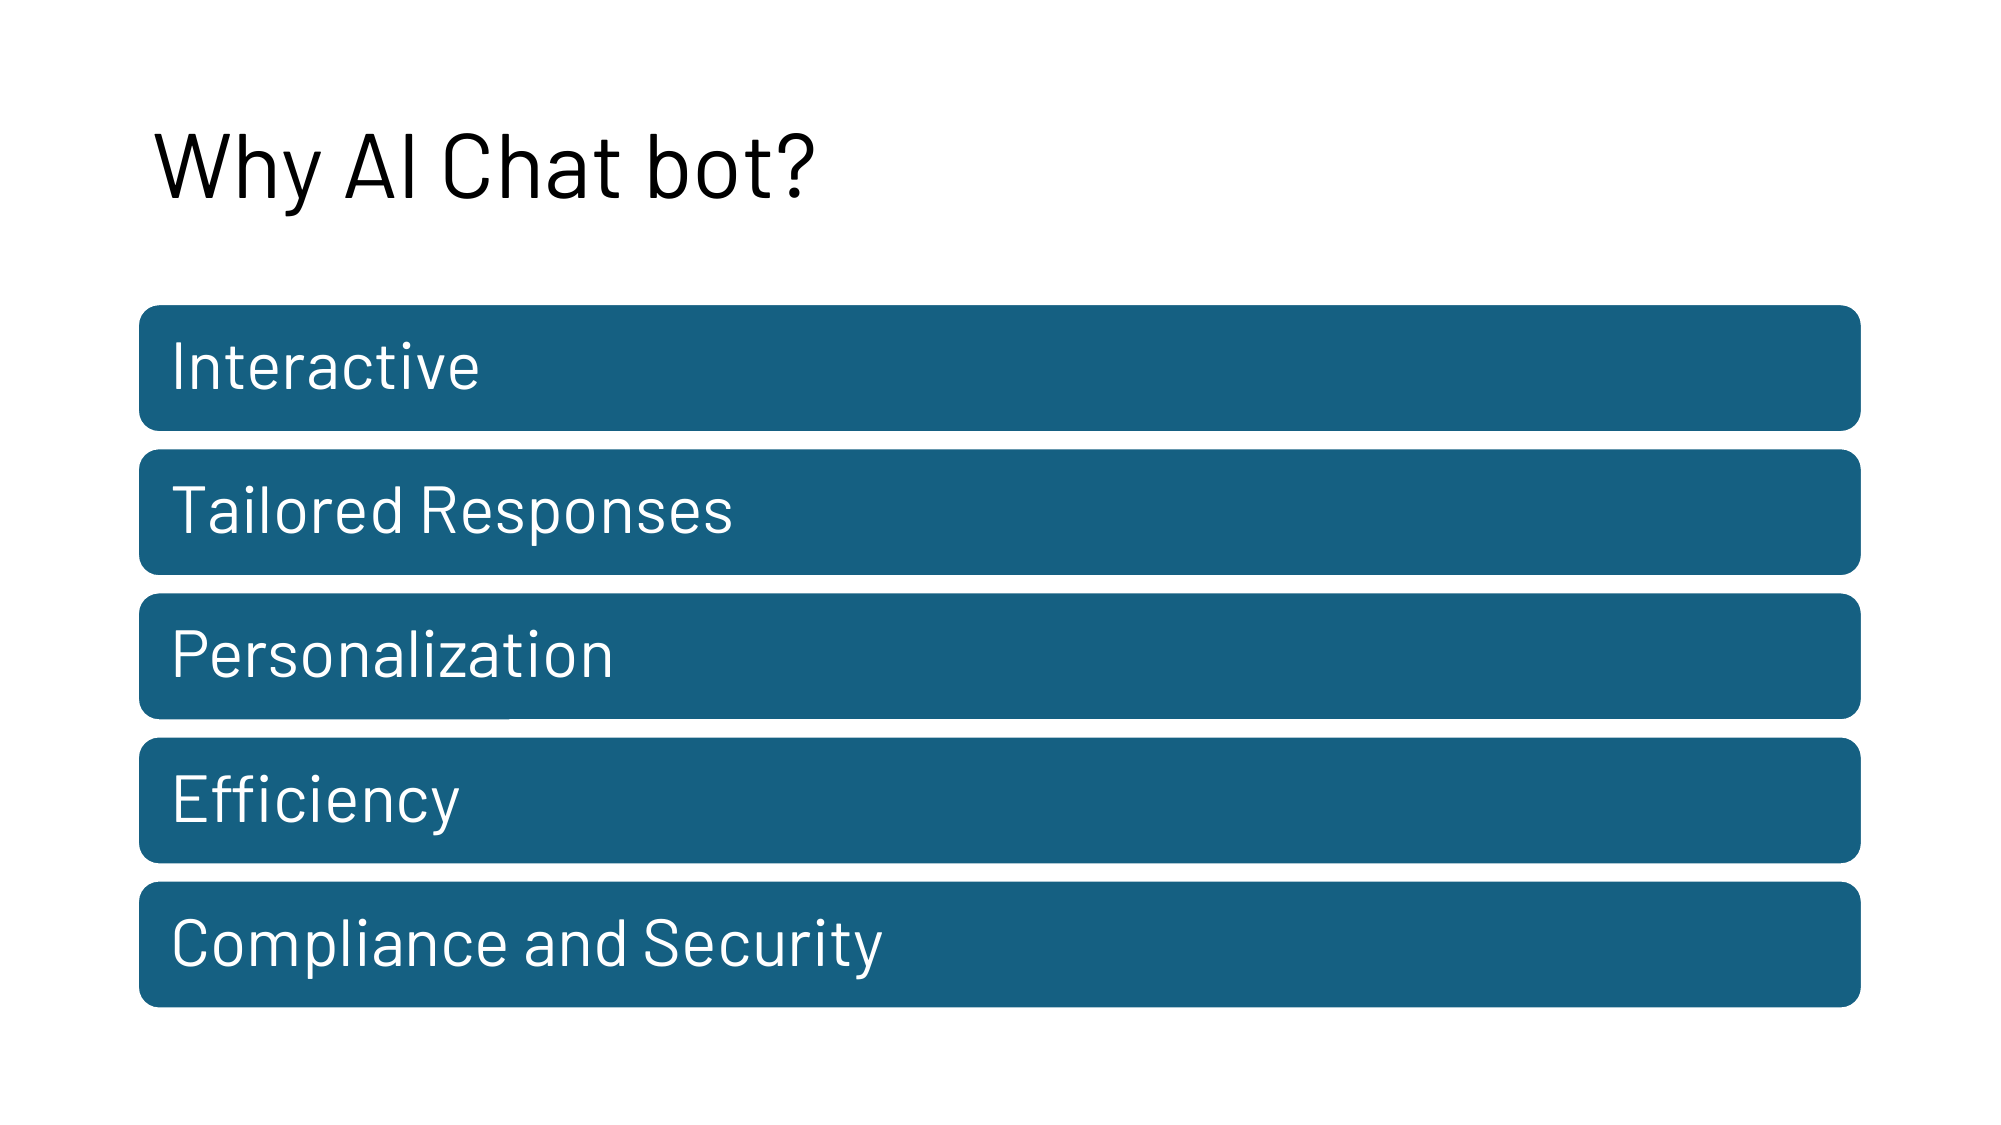

# Why AI Chat bot?
Interactive
Tailored Responses
Personalization
Efficiency
Compliance and Security